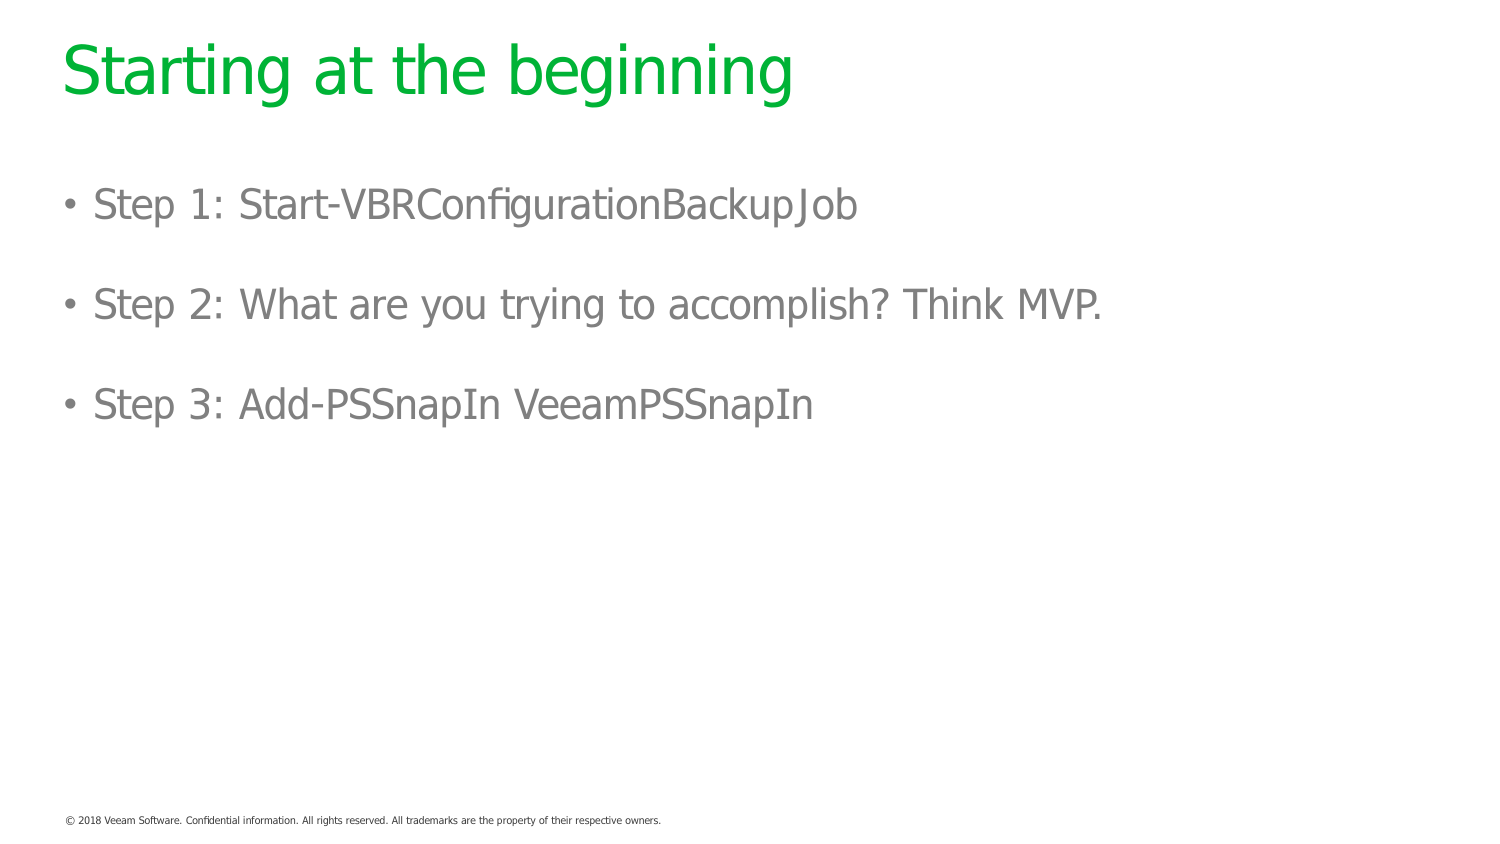

# Starting at the beginning
Step 1: Start-VBRConfigurationBackupJob

Step 2: What are you trying to accomplish? Think MVP.

Step 3: Add-PSSnapIn VeeamPSSnapIn